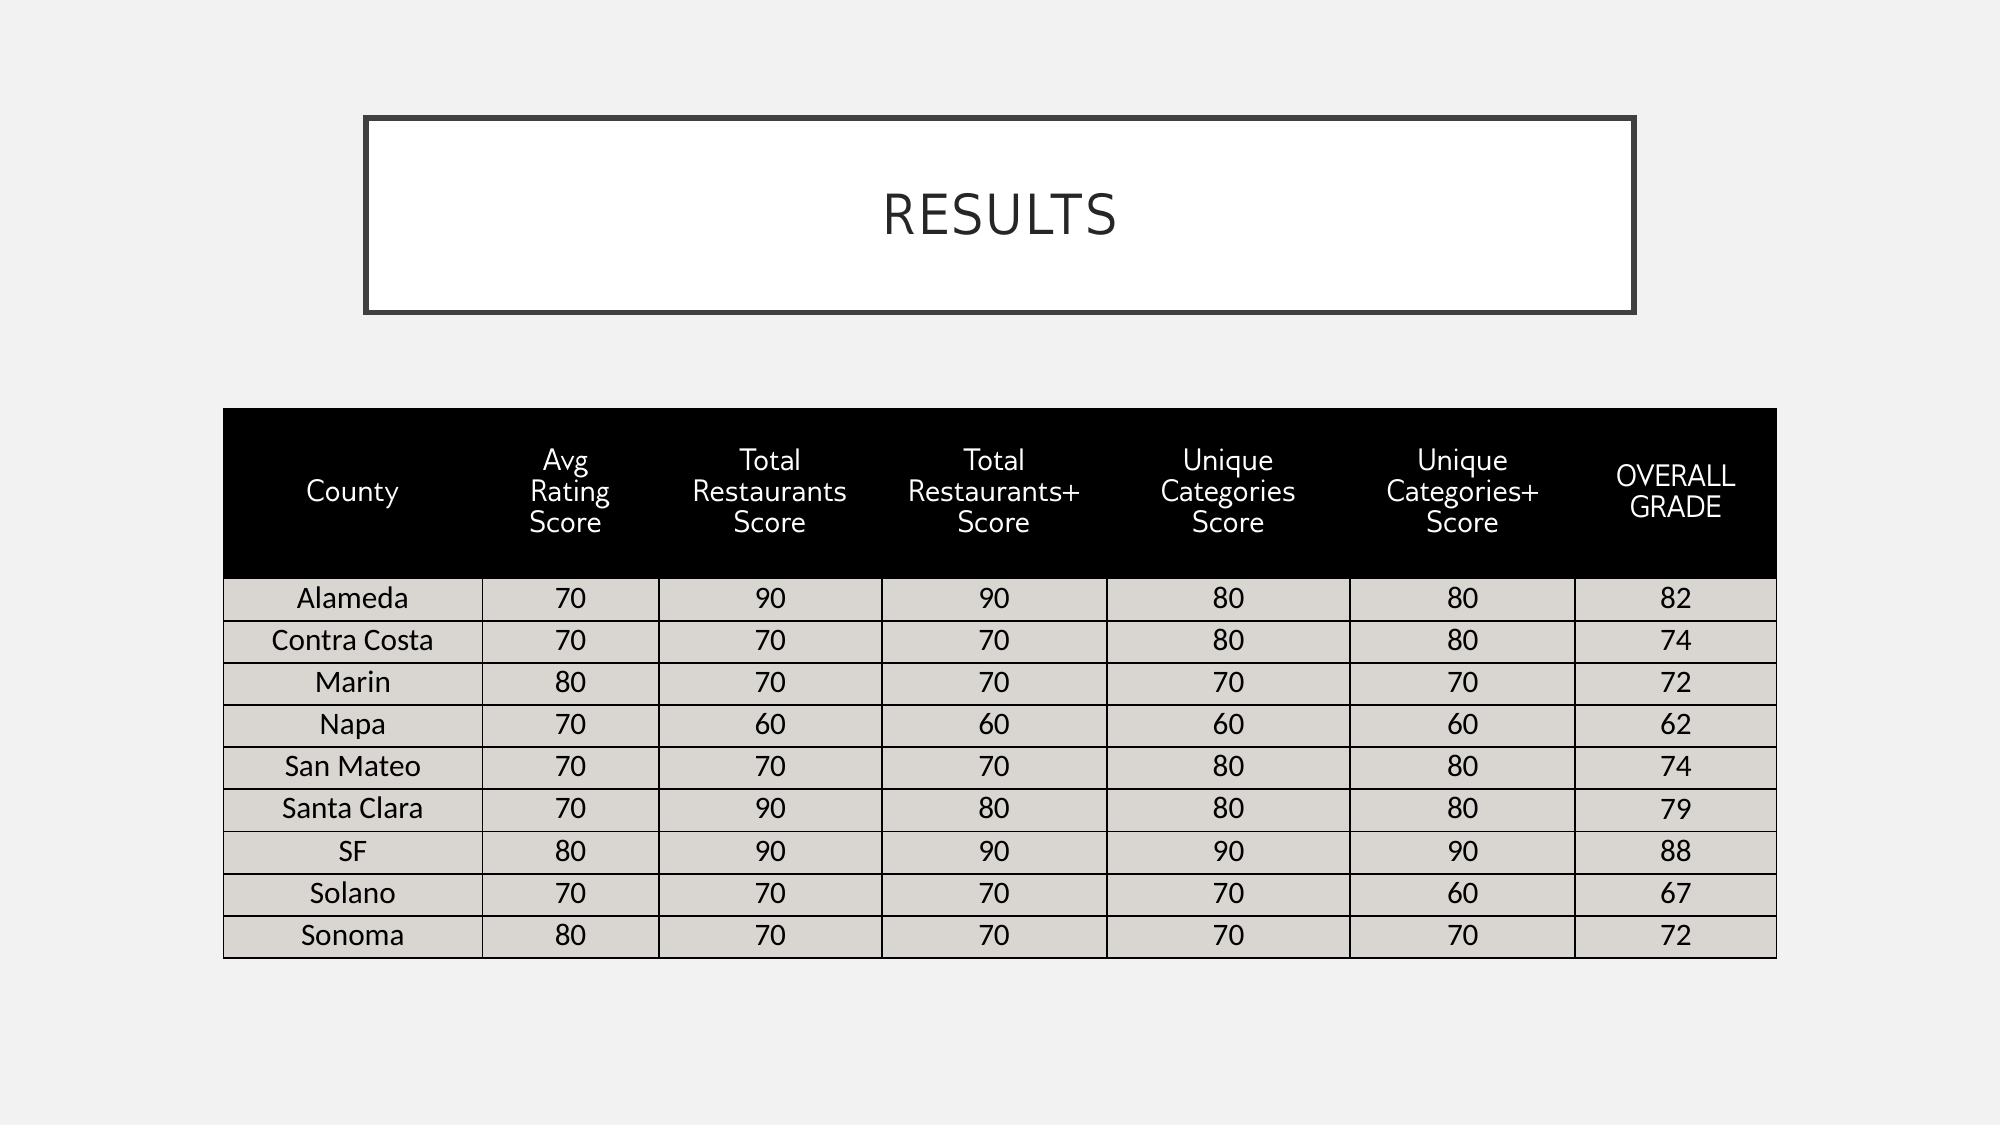

# results
| County | Avg Rating Score | Total Restaurants Score | Total Restaurants+ Score | Unique Categories Score | Unique Categories+ Score | OVERALL GRADE |
| --- | --- | --- | --- | --- | --- | --- |
| Alameda | 70 | 90 | 90 | 80 | 80 | 82 |
| Contra Costa | 70 | 70 | 70 | 80 | 80 | 74 |
| Marin | 80 | 70 | 70 | 70 | 70 | 72 |
| Napa | 70 | 60 | 60 | 60 | 60 | 62 |
| San Mateo | 70 | 70 | 70 | 80 | 80 | 74 |
| Santa Clara | 70 | 90 | 80 | 80 | 80 | 79 |
| SF | 80 | 90 | 90 | 90 | 90 | 88 |
| Solano | 70 | 70 | 70 | 70 | 60 | 67 |
| Sonoma | 80 | 70 | 70 | 70 | 70 | 72 |